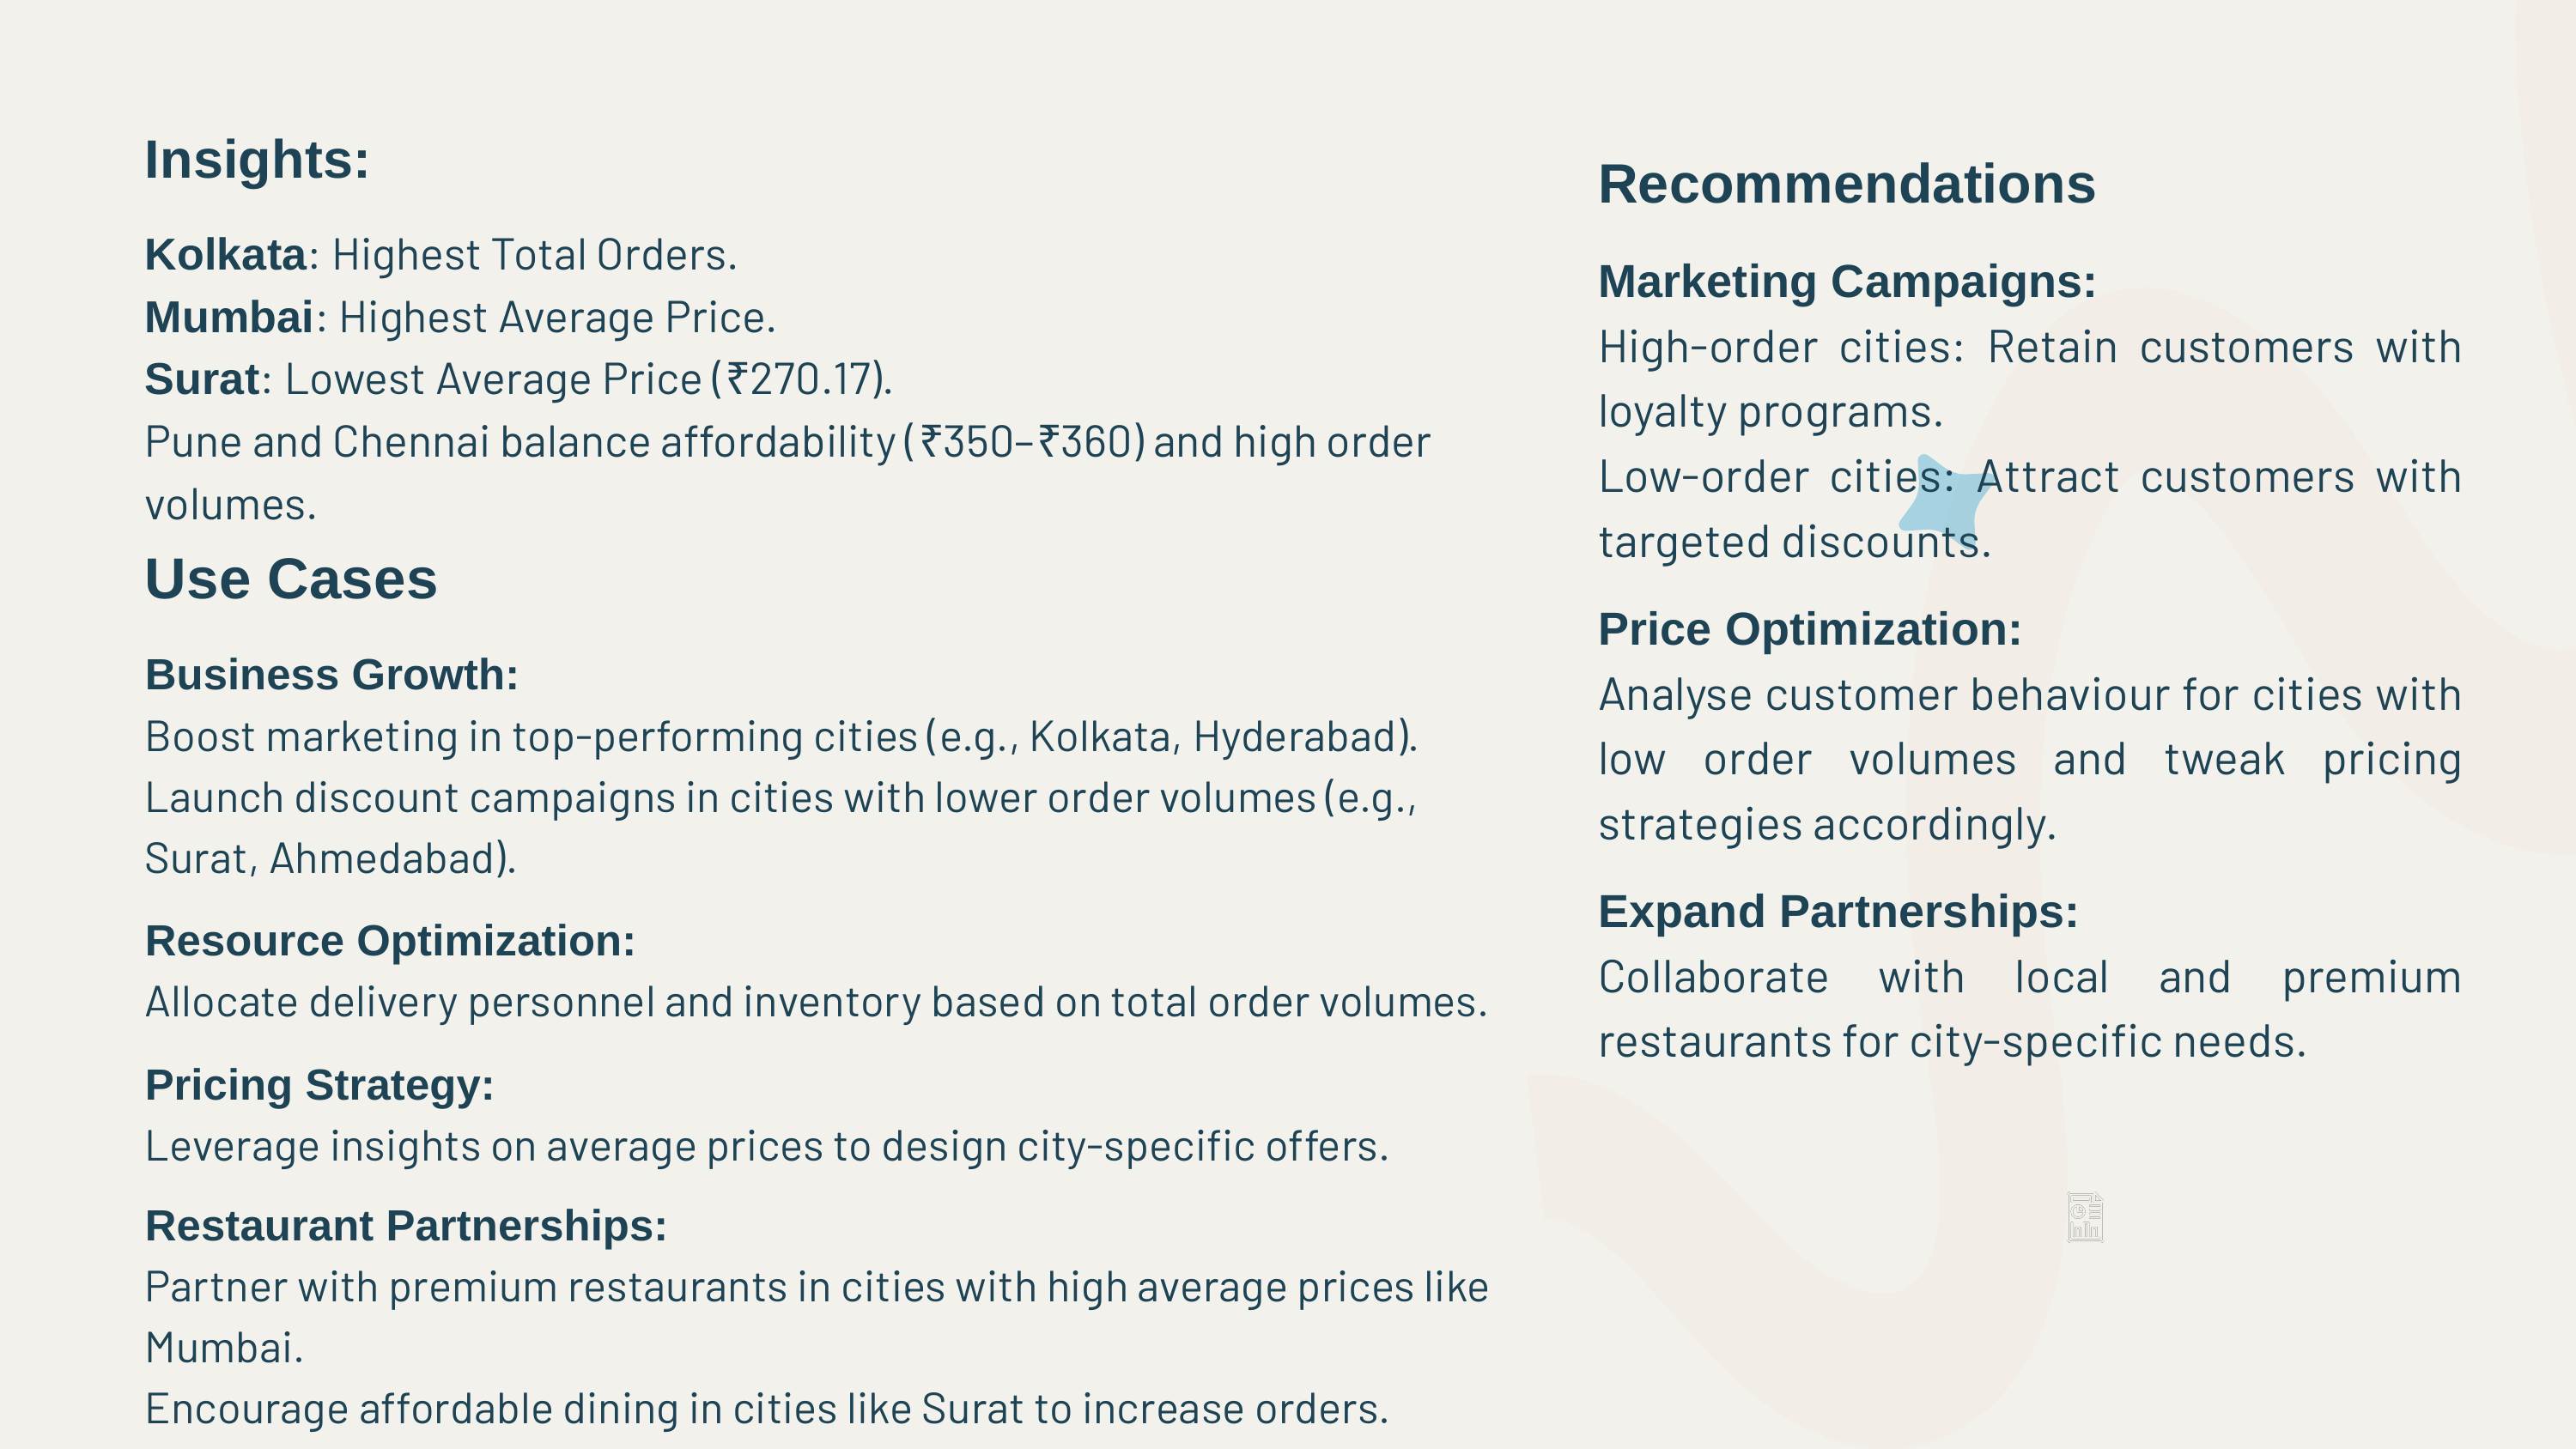

Insights:

Kolkata: Highest Total Orders.
Mumbai: Highest Average Price.
Surat: Lowest Average Price (₹270.17).
Pune and Chennai balance affordability (₹350–₹360) and high order volumes.
Recommendations

Marketing Campaigns:
High-order cities: Retain customers with loyalty programs.
Low-order cities: Attract customers with targeted discounts.

Price Optimization:
Analyse customer behaviour for cities with low order volumes and tweak pricing strategies accordingly.

Expand Partnerships:
Collaborate with local and premium restaurants for city-specific needs.

Use Cases

Business Growth:
Boost marketing in top-performing cities (e.g., Kolkata, Hyderabad).
Launch discount campaigns in cities with lower order volumes (e.g., Surat, Ahmedabad).

Resource Optimization:
Allocate delivery personnel and inventory based on total order volumes.

Pricing Strategy:
Leverage insights on average prices to design city-specific offers.

Restaurant Partnerships:
Partner with premium restaurants in cities with high average prices like Mumbai.
Encourage affordable dining in cities like Surat to increase orders.